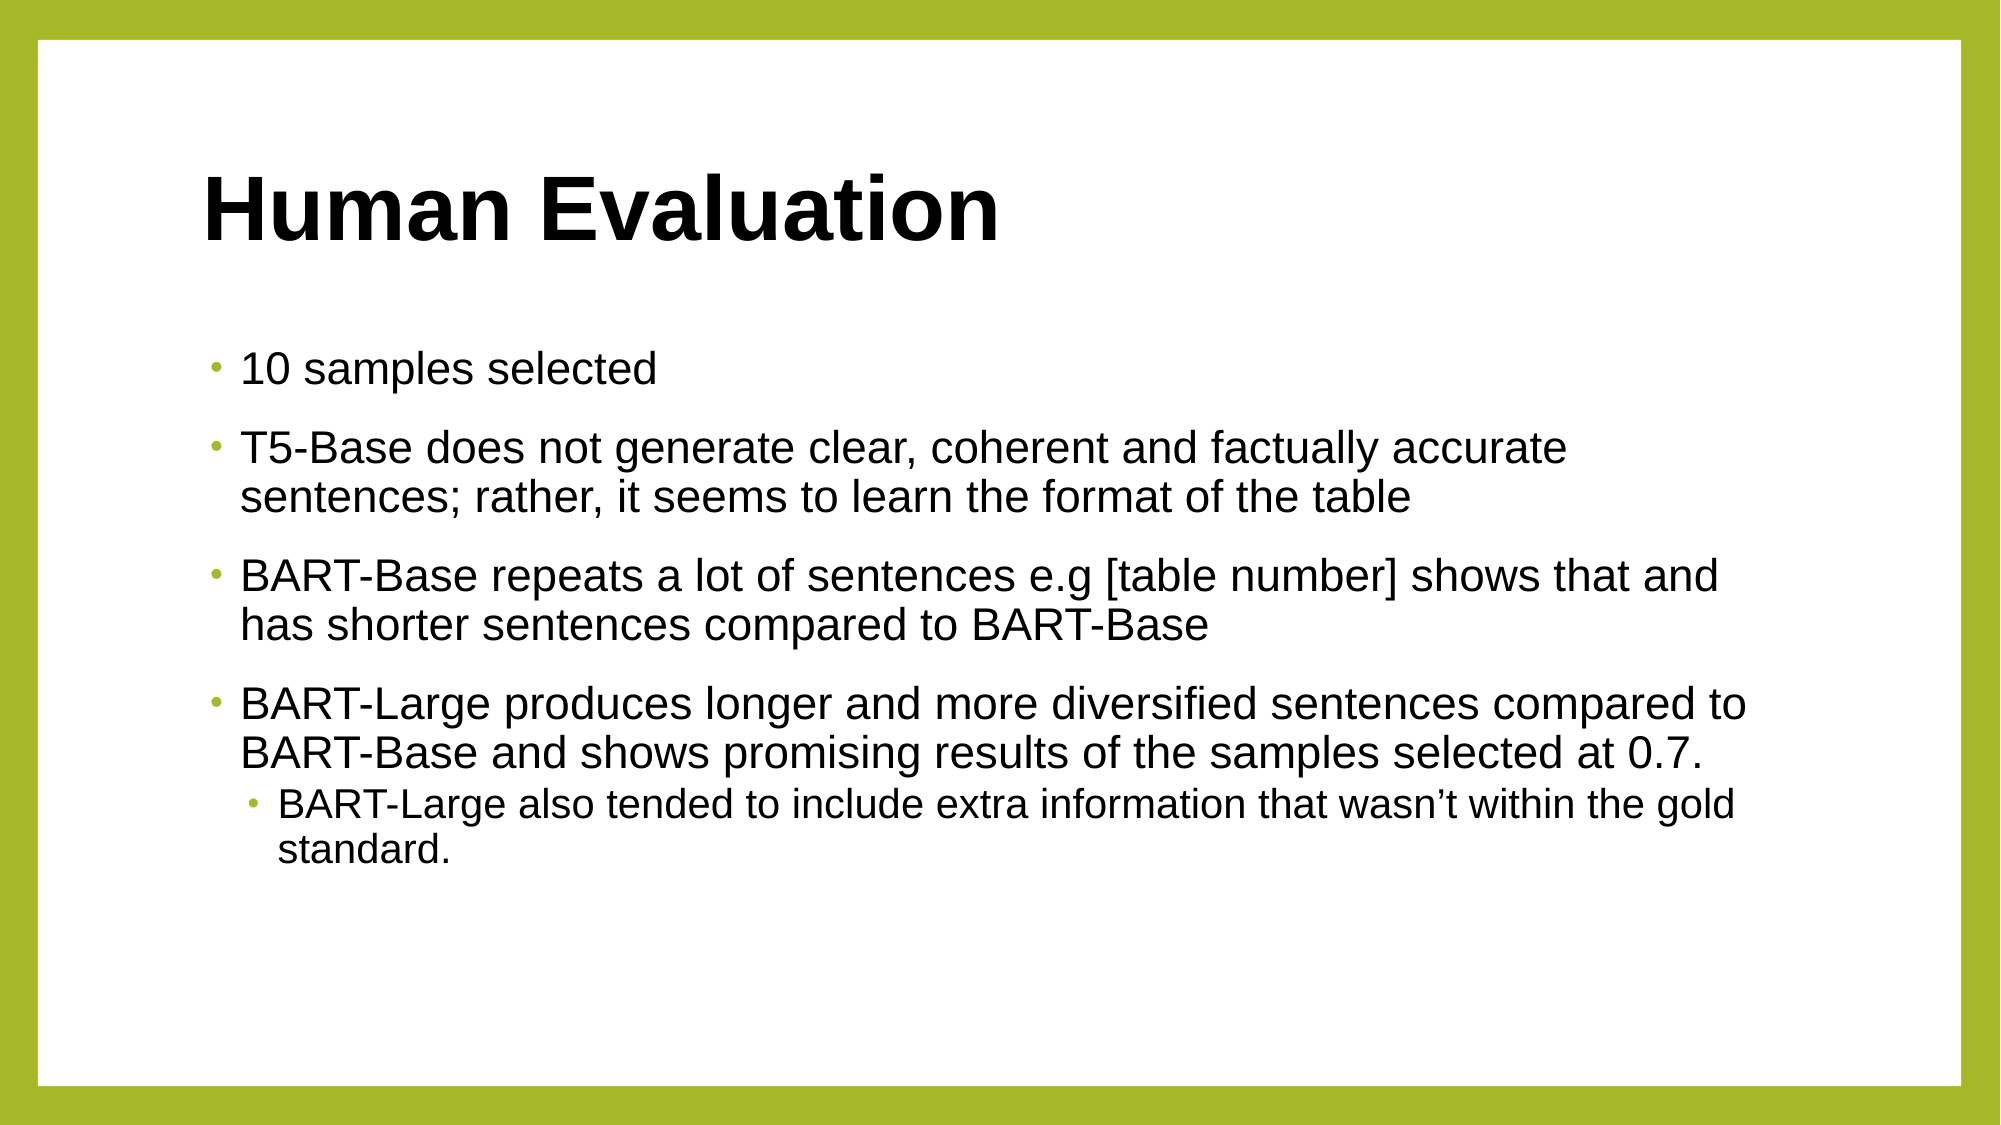

# Human Evaluation
10 samples selected
T5-Base does not generate clear, coherent and factually accurate sentences; rather, it seems to learn the format of the table
BART-Base repeats a lot of sentences e.g [table number] shows that and has shorter sentences compared to BART-Base
BART-Large produces longer and more diversified sentences compared to BART-Base and shows promising results of the samples selected at 0.7.
BART-Large also tended to include extra information that wasn’t within the gold standard.